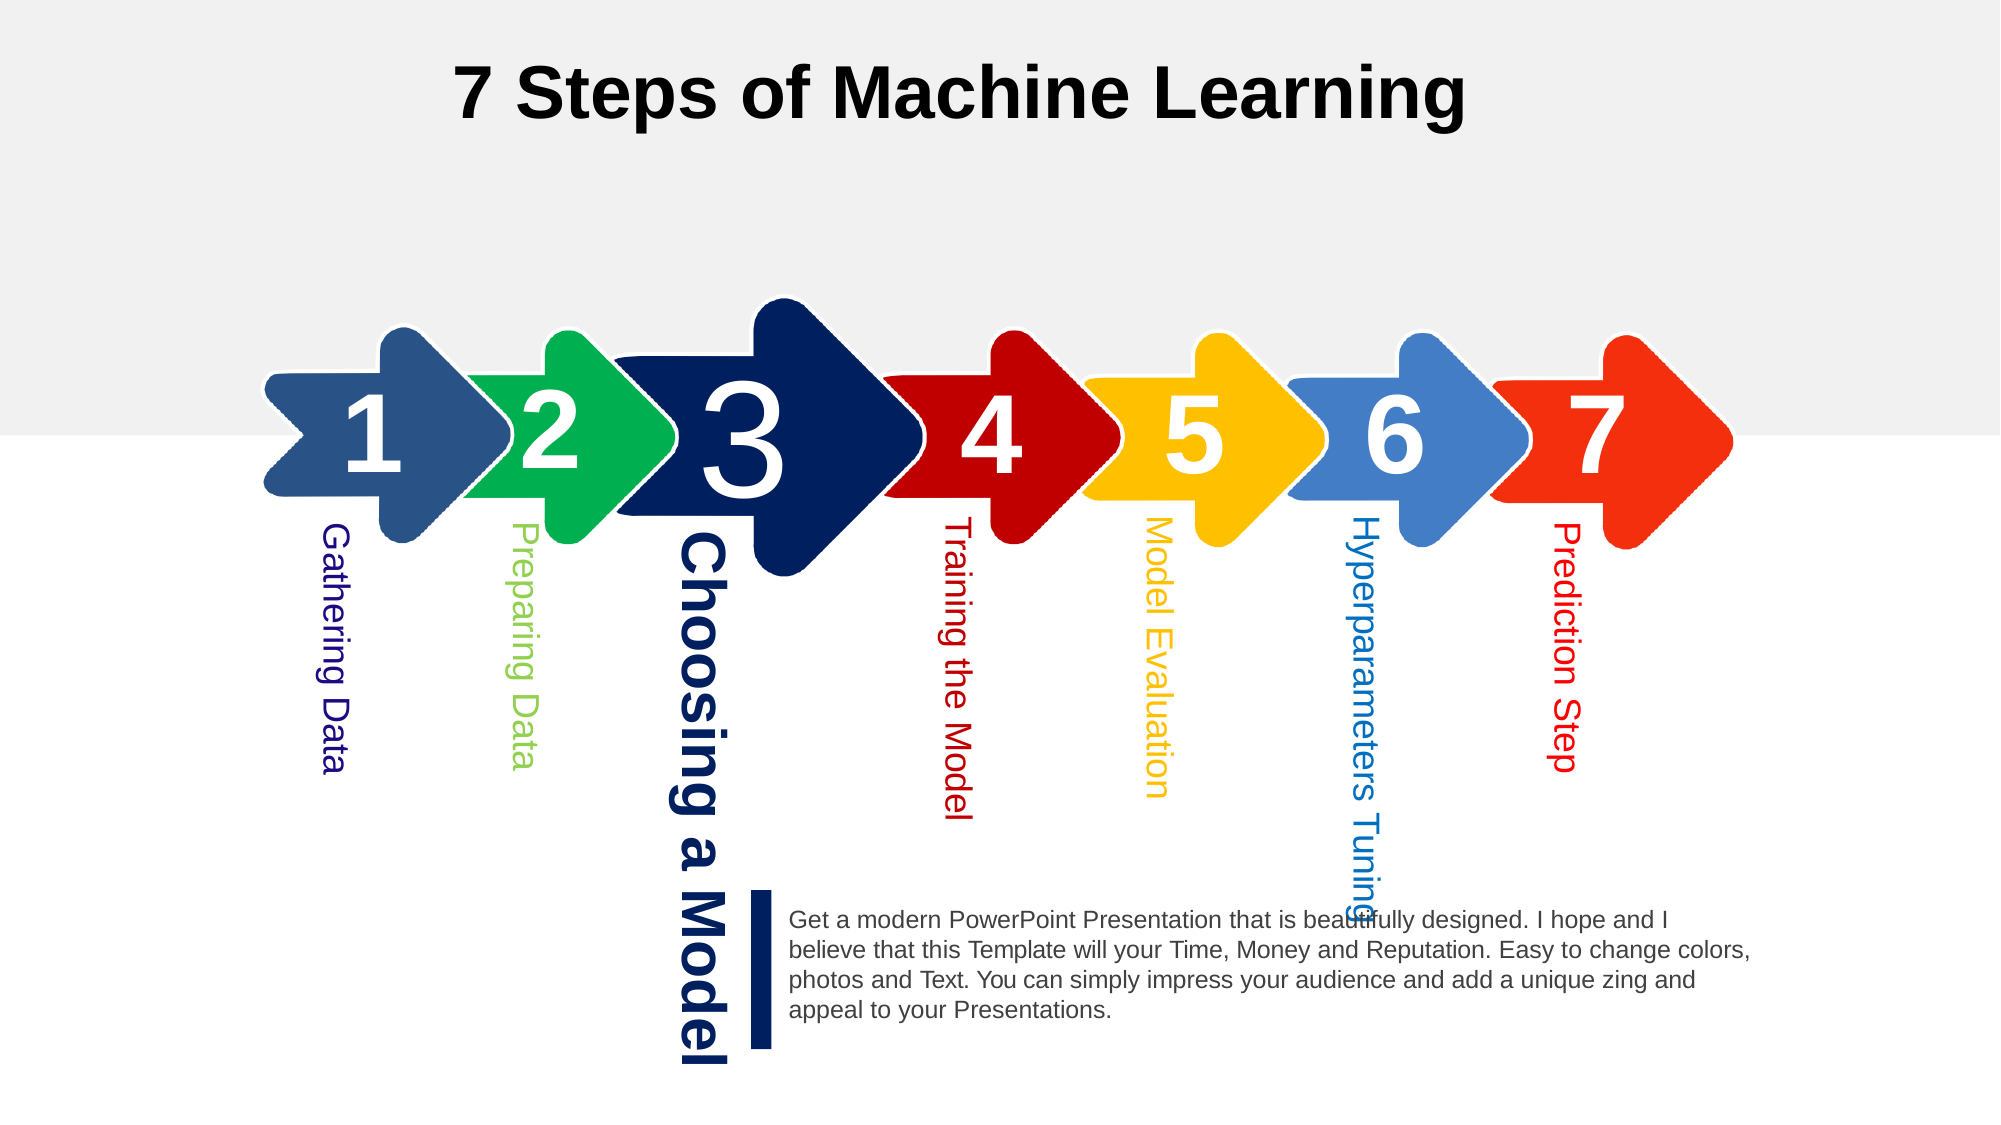

7 Steps of Machine Learning
3
2
1
4	5	6	7
Model Evaluation
Hyperparameters Tuning
Training the Model
Preparing Data
Prediction Step
Gathering Data
Choosing a Model

Get a modern PowerPoint Presentation that is beautifully designed. I hope and I  believe that this Template will your Time, Money and Reputation. Easy to change colors,  photos and Text. You can simply impress your audience and add a unique zing and  appeal to your Presentations.